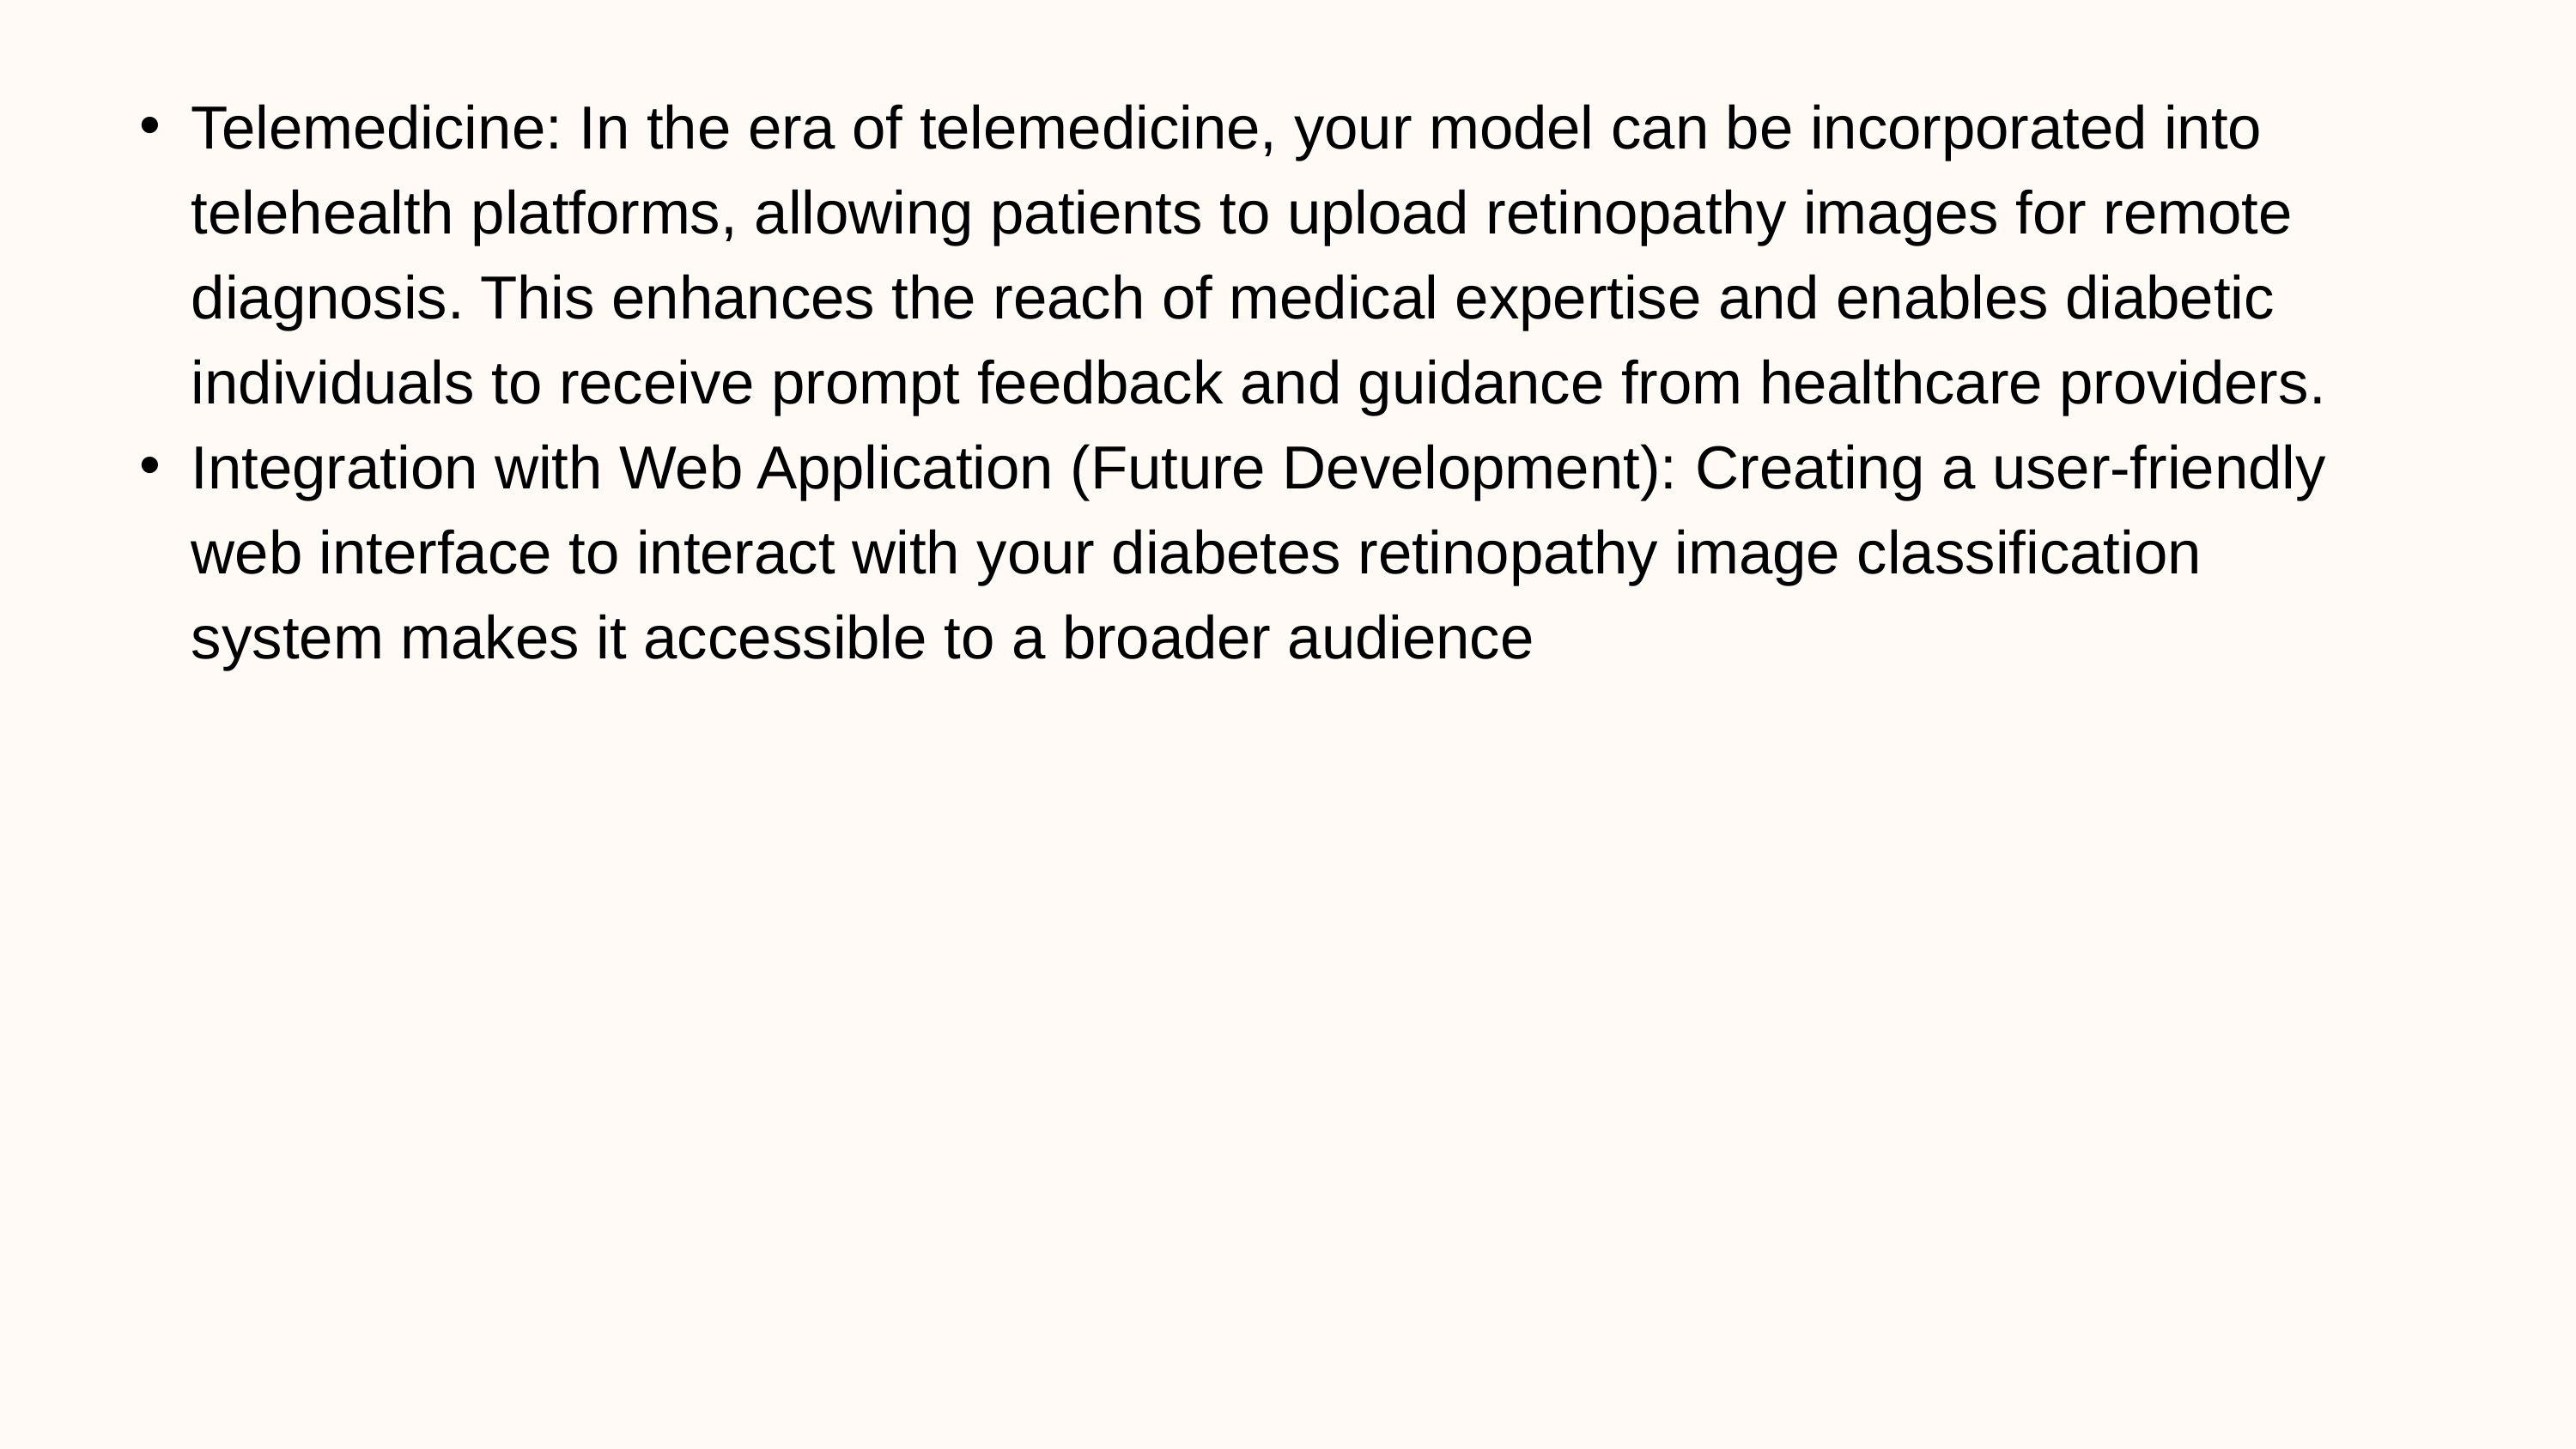

Telemedicine: In the era of telemedicine, your model can be incorporated into telehealth platforms, allowing patients to upload retinopathy images for remote diagnosis. This enhances the reach of medical expertise and enables diabetic individuals to receive prompt feedback and guidance from healthcare providers.
Integration with Web Application (Future Development): Creating a user-friendly web interface to interact with your diabetes retinopathy image classification system makes it accessible to a broader audience